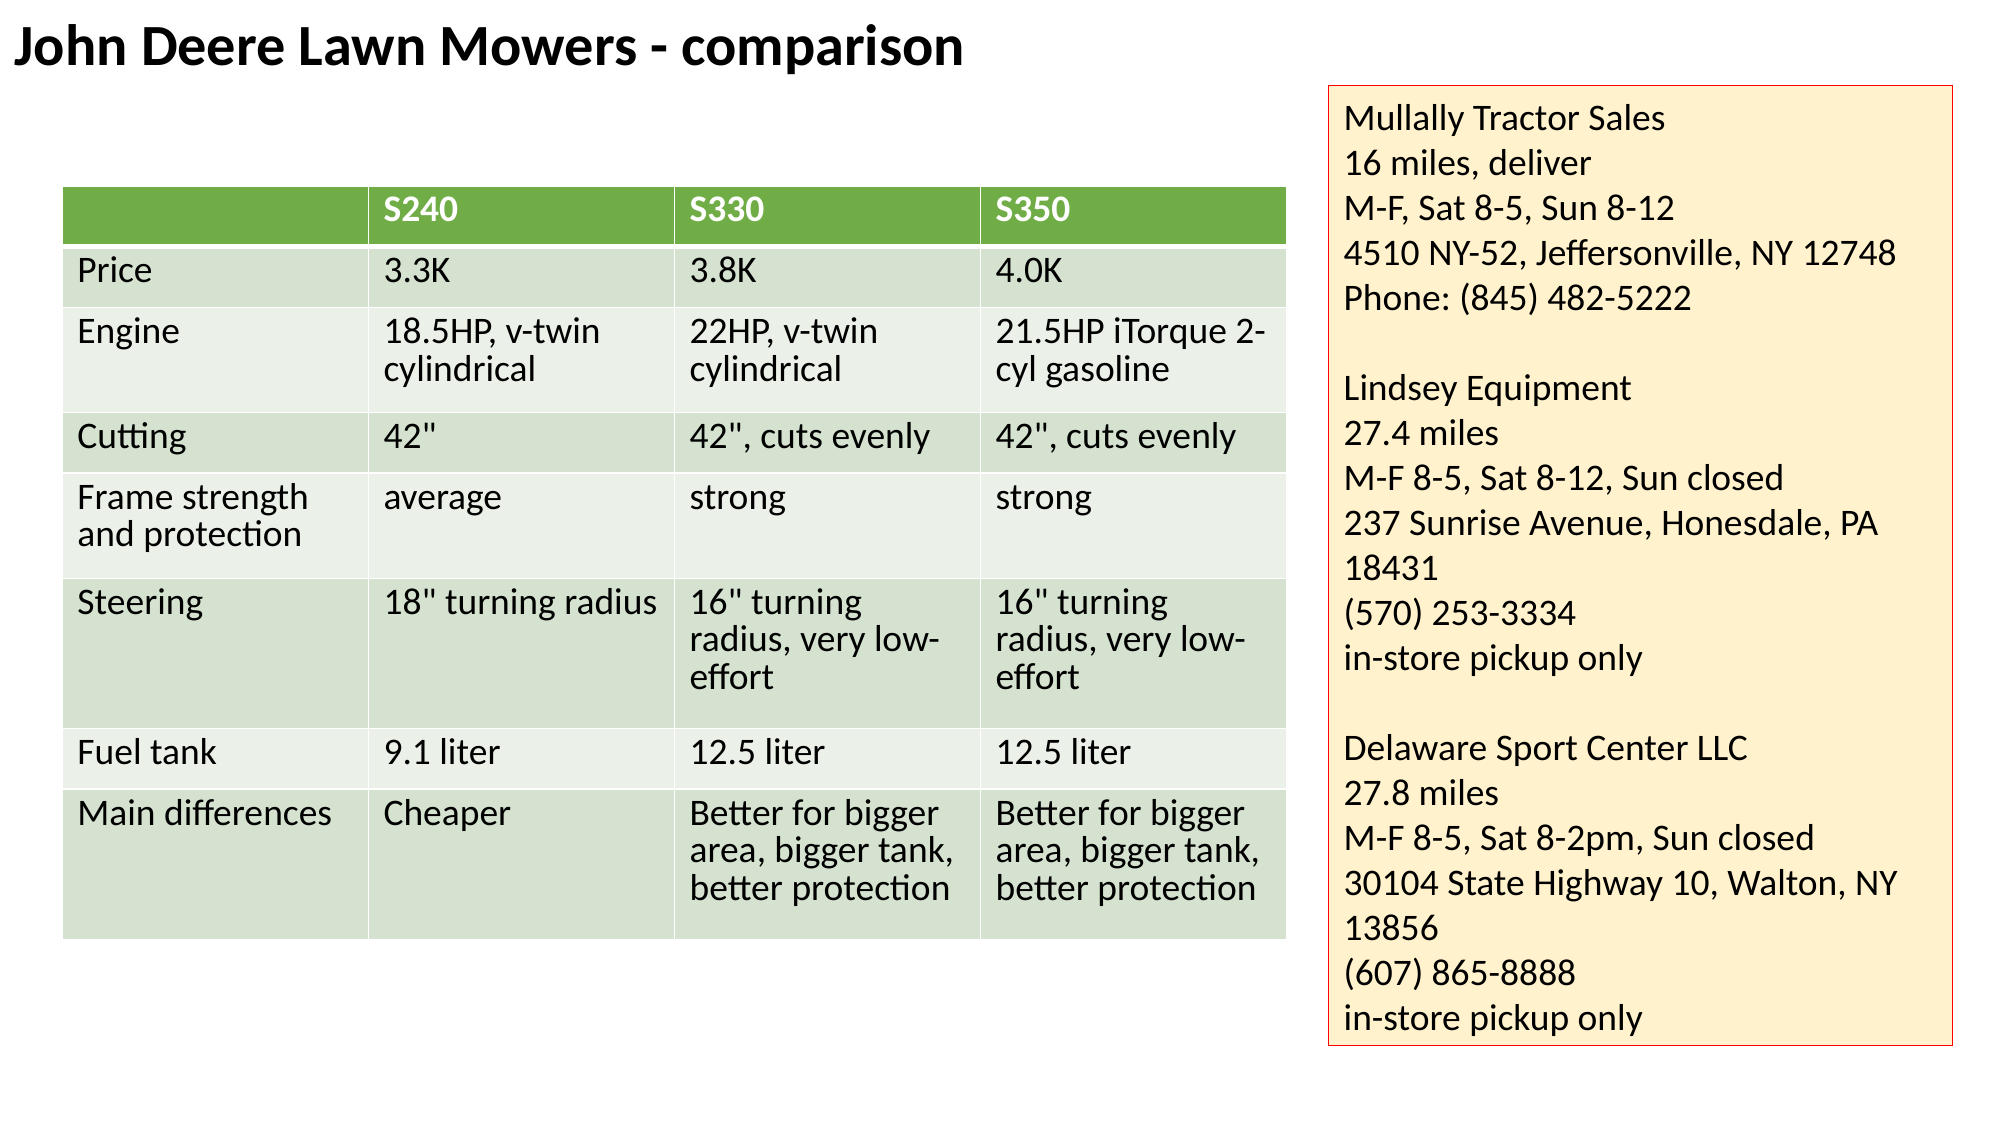

John Deere Lawn Mowers - comparison
Mullally Tractor Sales
16 miles, deliver
M-F, Sat 8-5, Sun 8-12
4510 NY-52, Jeffersonville, NY 12748
Phone: (845) 482-5222

Lindsey Equipment
27.4 miles
M-F 8-5, Sat 8-12, Sun closed
237 Sunrise Avenue, Honesdale, PA 18431
(570) 253-3334
in-store pickup only

Delaware Sport Center LLC
27.8 miles
M-F 8-5, Sat 8-2pm, Sun closed
30104 State Highway 10, Walton, NY 13856
(607) 865-8888
in-store pickup only
|  | S240 | S330 | S350 |
| --- | --- | --- | --- |
| Price | 3.3K | 3.8K | 4.0K |
| Engine | 18.5HP, v-twin cylindrical | 22HP, v-twin cylindrical | 21.5HP iTorque 2-cyl gasoline |
| Cutting | 42" | 42", cuts evenly | 42", cuts evenly |
| Frame strength and protection | average | strong | strong |
| Steering | 18" turning radius | 16" turning radius, very low-effort | 16" turning radius, very low-effort |
| Fuel tank | 9.1 liter | 12.5 liter | 12.5 liter |
| Main differences | Cheaper | Better for bigger area, bigger tank, better protection | Better for bigger area, bigger tank, better protection |